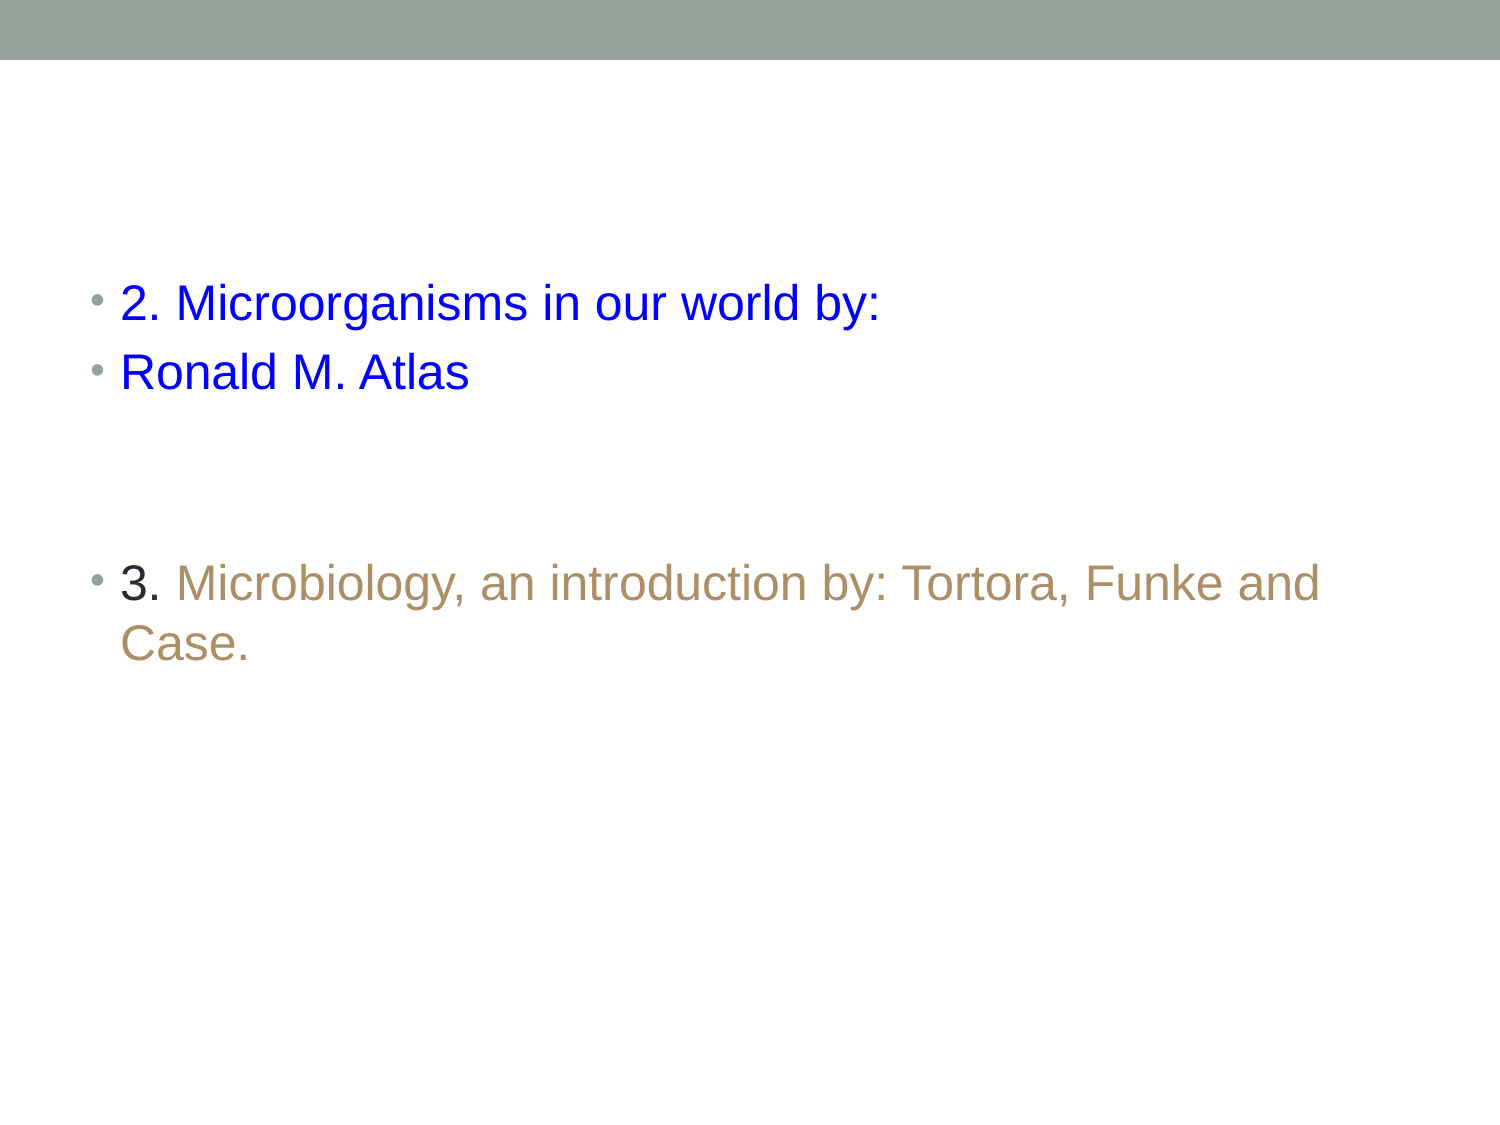

#
2. Microorganisms in our world by:
Ronald M. Atlas

3. Microbiology, an introduction by: Tortora, Funke and Case.